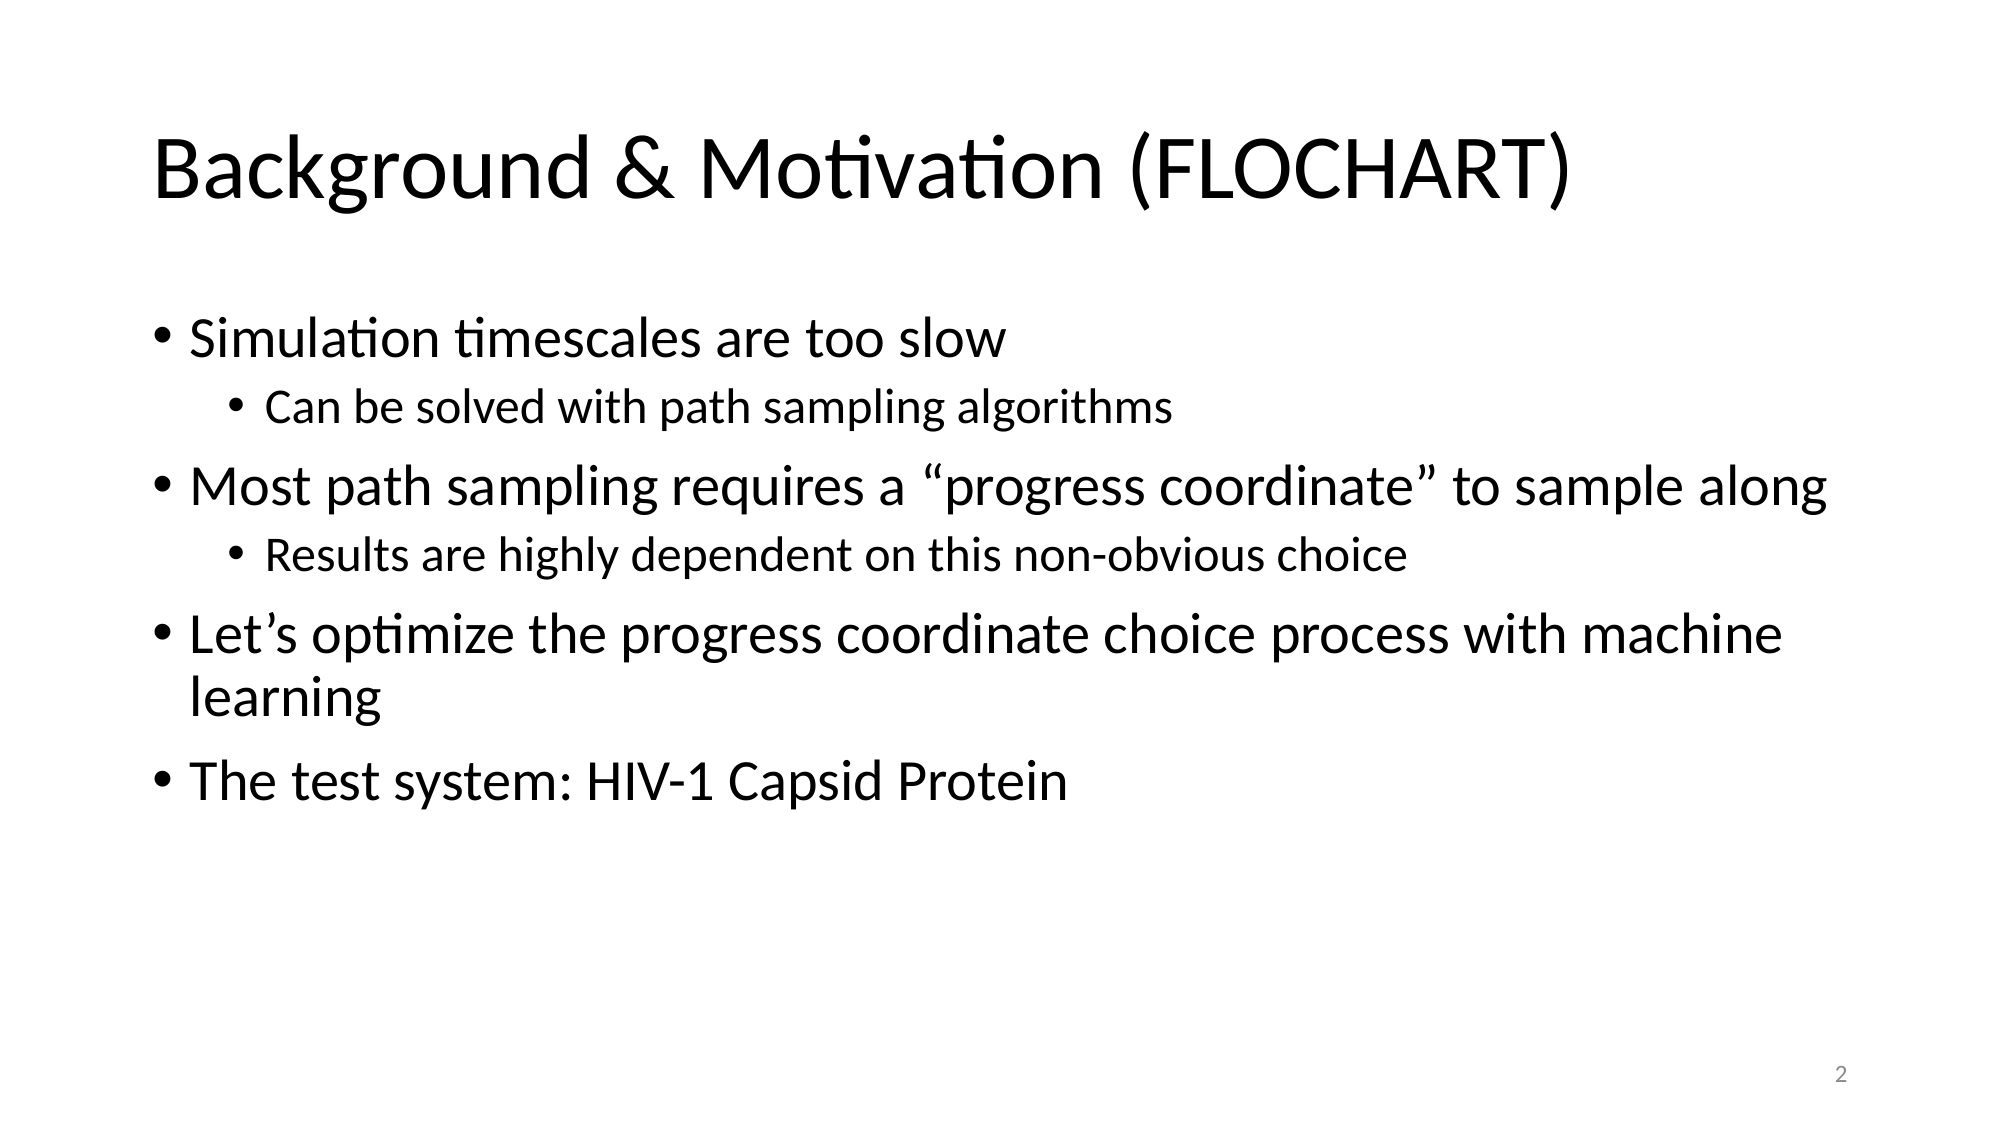

# Background & Motivation (FLOCHART)
Simulation timescales are too slow
Can be solved with path sampling algorithms
Most path sampling requires a “progress coordinate” to sample along
Results are highly dependent on this non-obvious choice
Let’s optimize the progress coordinate choice process with machine learning
The test system: HIV-1 Capsid Protein

2